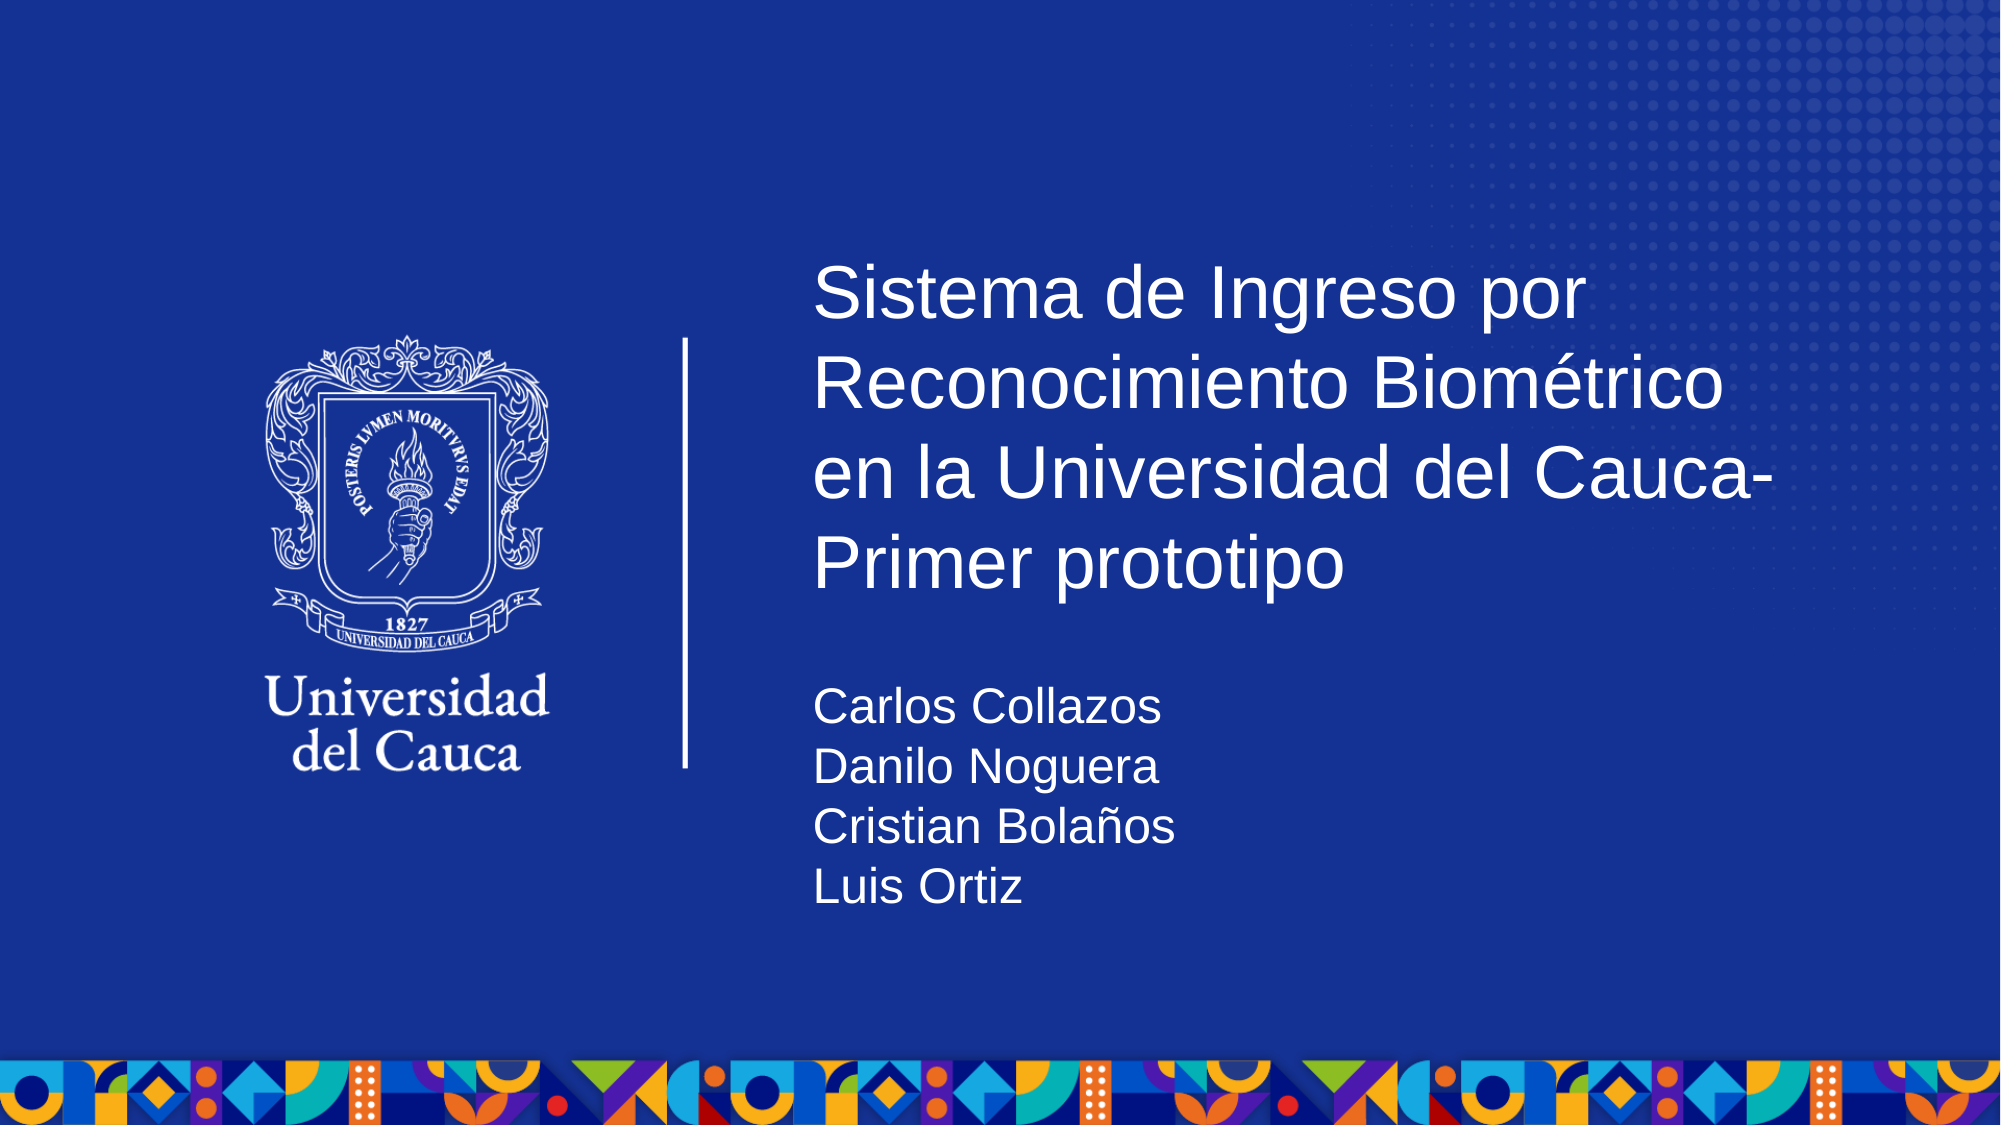

Sistema de Ingreso por Reconocimiento Biométrico en la Universidad del Cauca-Primer prototipo

Carlos Collazos
Danilo Noguera
Cristian Bolaños
Luis Ortiz